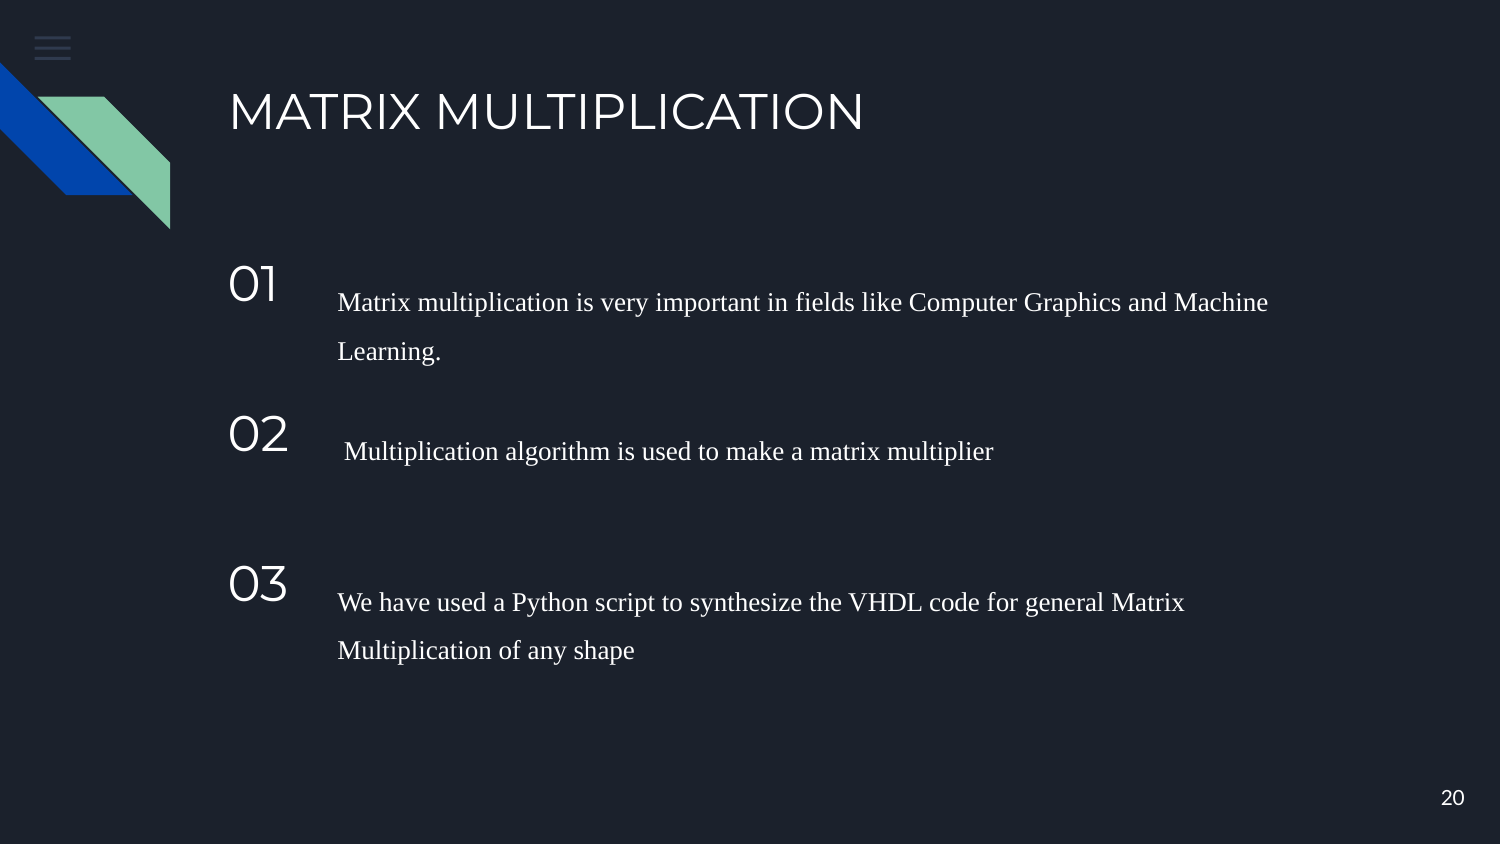

# MATRIX MULTIPLICATION
01

Matrix multiplication is very important in fields like Computer Graphics and Machine Learning.

02

 Multiplication algorithm is used to make a matrix multiplier
03
We have used a Python script to synthesize the VHDL code for general Matrix Multiplication of any shape
20